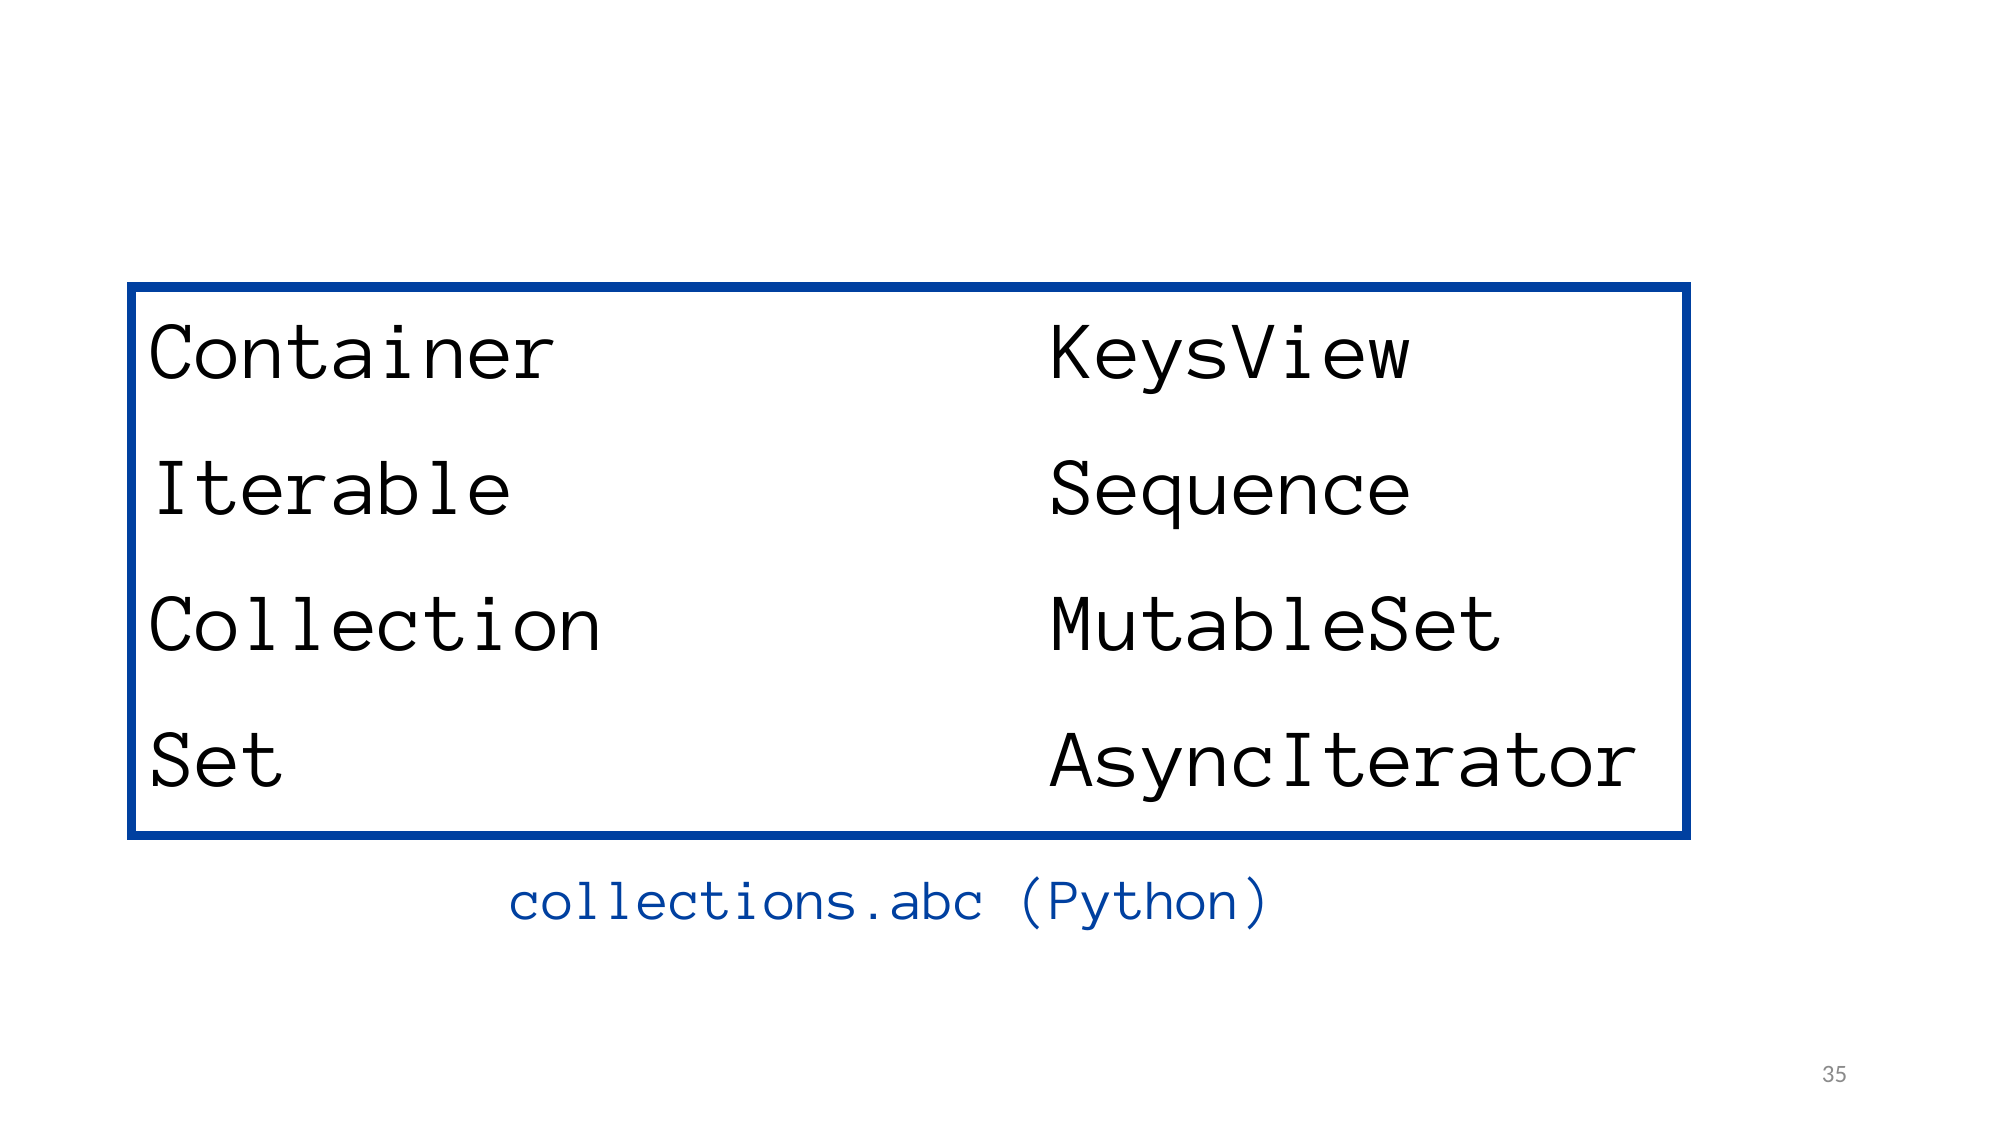

collections.abc (Python)
Container				KeysView
Iterable				Sequence
Collection			MutableSet
Set						AsyncIterator
35